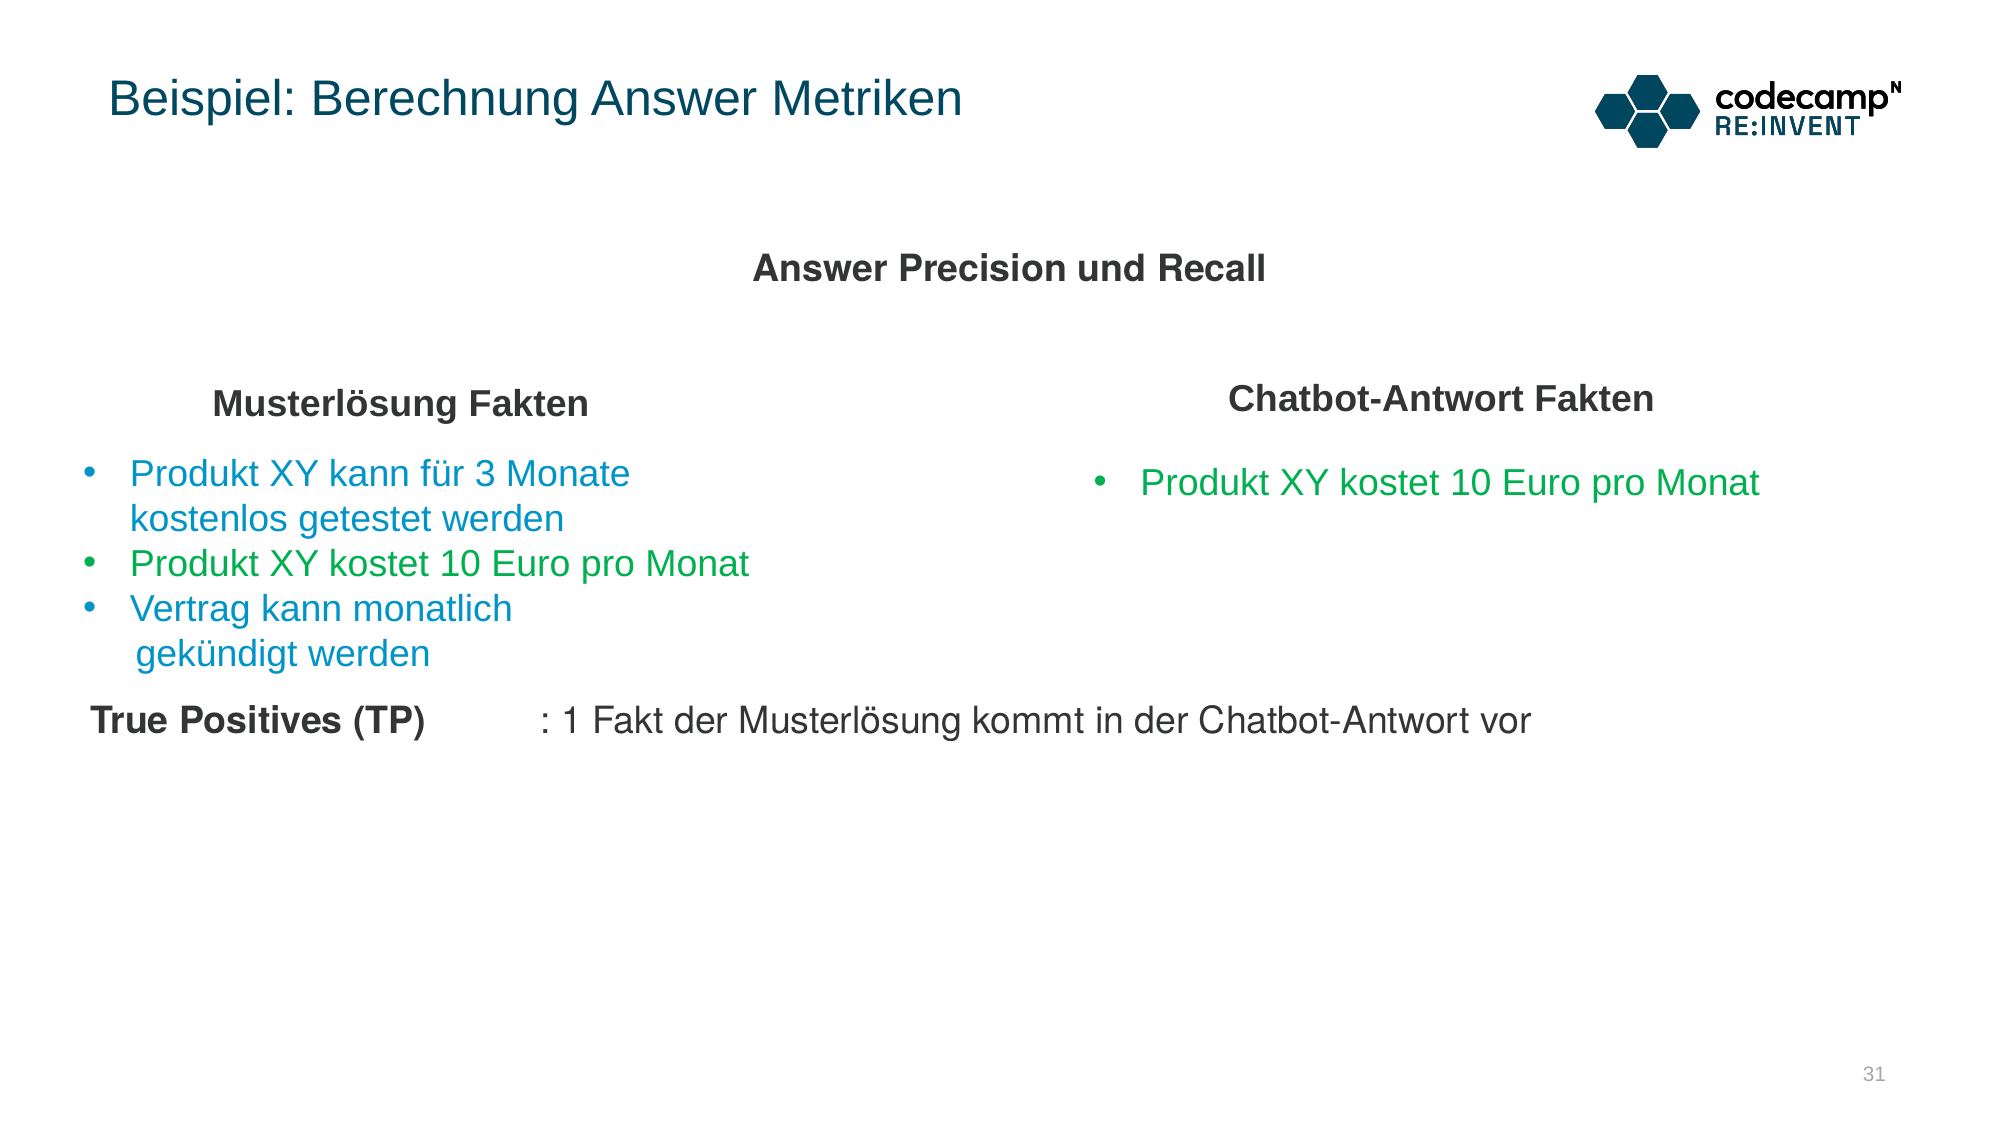

# Beispiel: Berechnung Answer Metriken
Answer Precision und Recall
Chatbot-Antwort Fakten
Musterlösung Fakten
Produkt XY kann für 3 Monate kostenlos getestet werden
Produkt XY kostet 10 Euro pro Monat
Vertrag kann monatlich
     gekündigt werden
Produkt XY kostet 10 Euro pro Monat
True Positives (TP)	: 1 Fakt der Musterlösung kommt in der Chatbot-Antwort vor
31